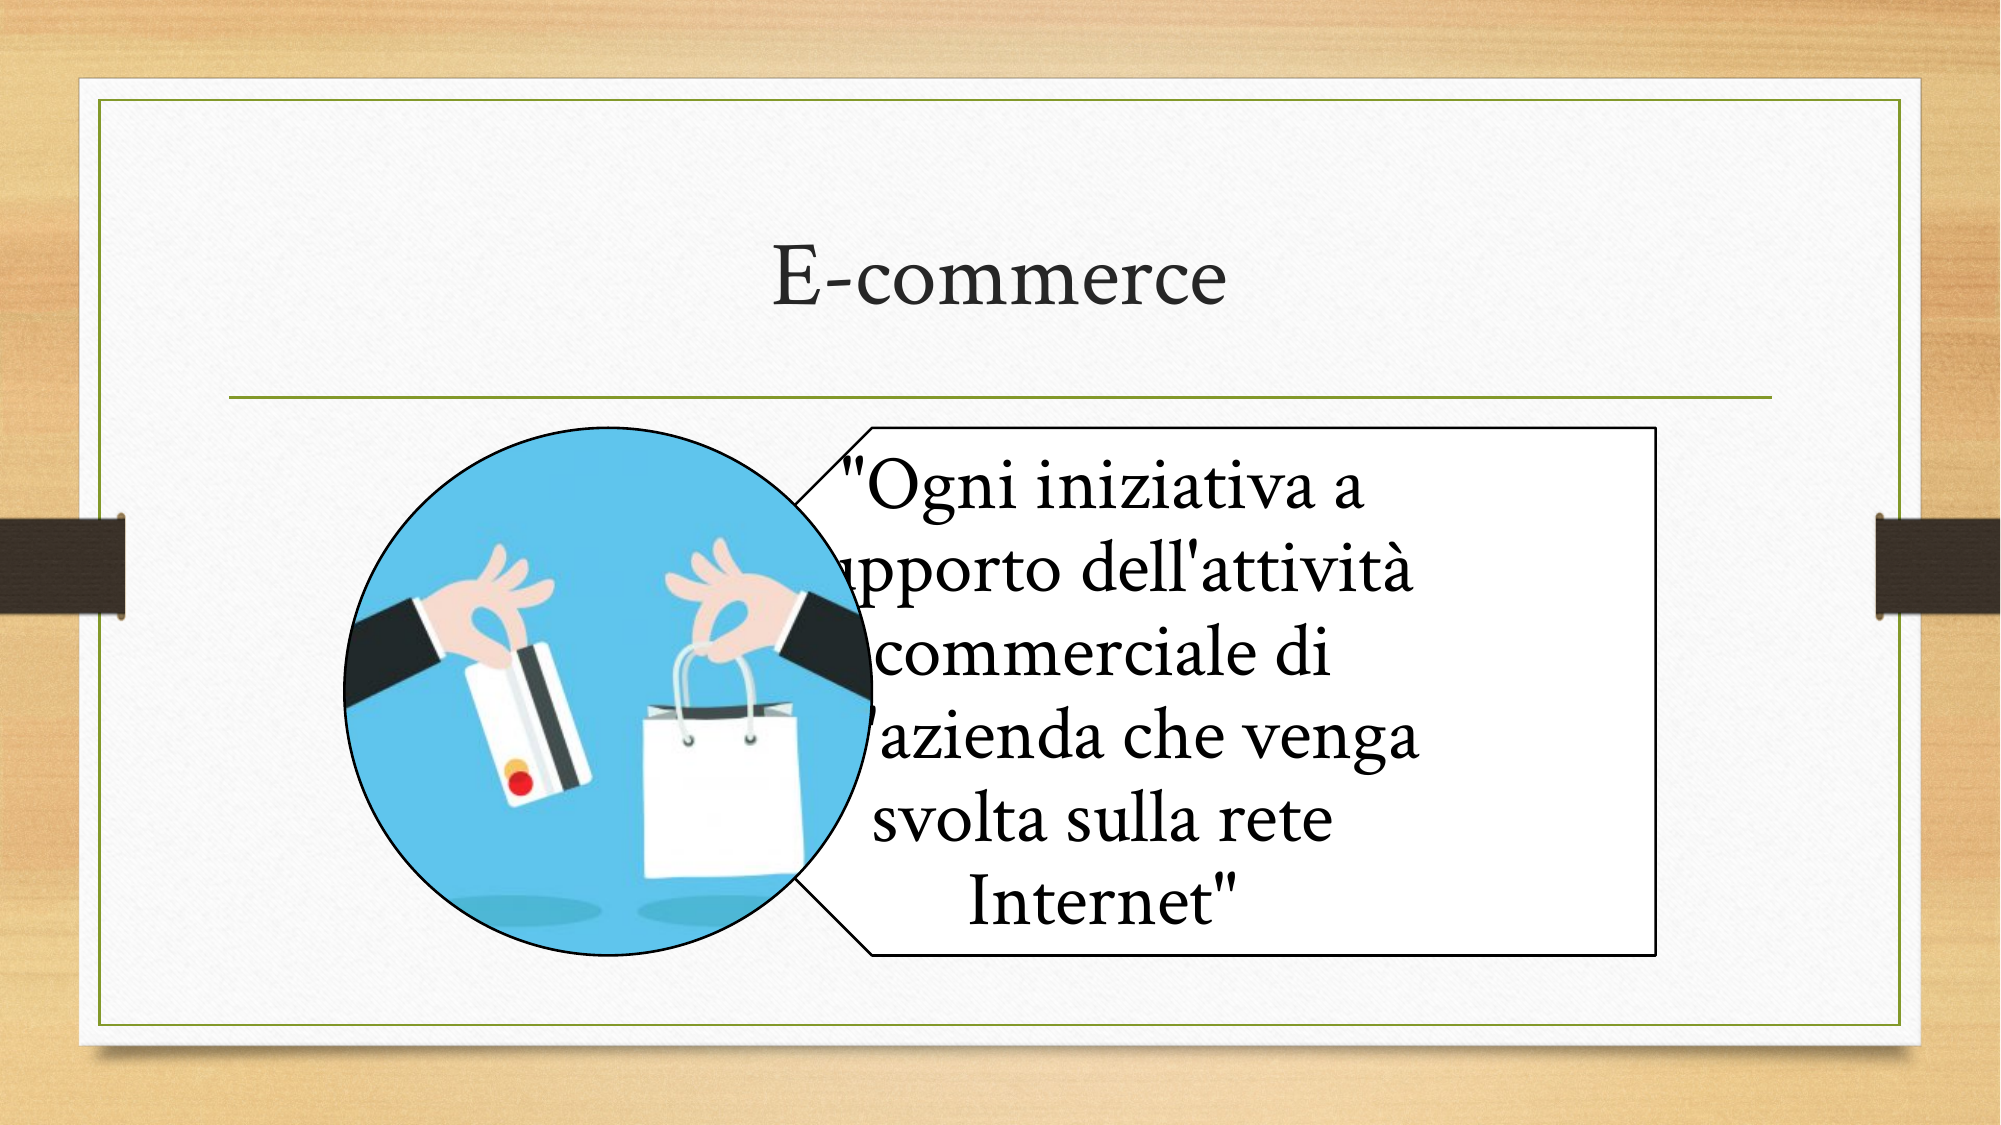

# E-commerce
"Ogni iniziativa a supporto dell'attività commerciale di un'azienda che venga svolta sulla rete Internet"